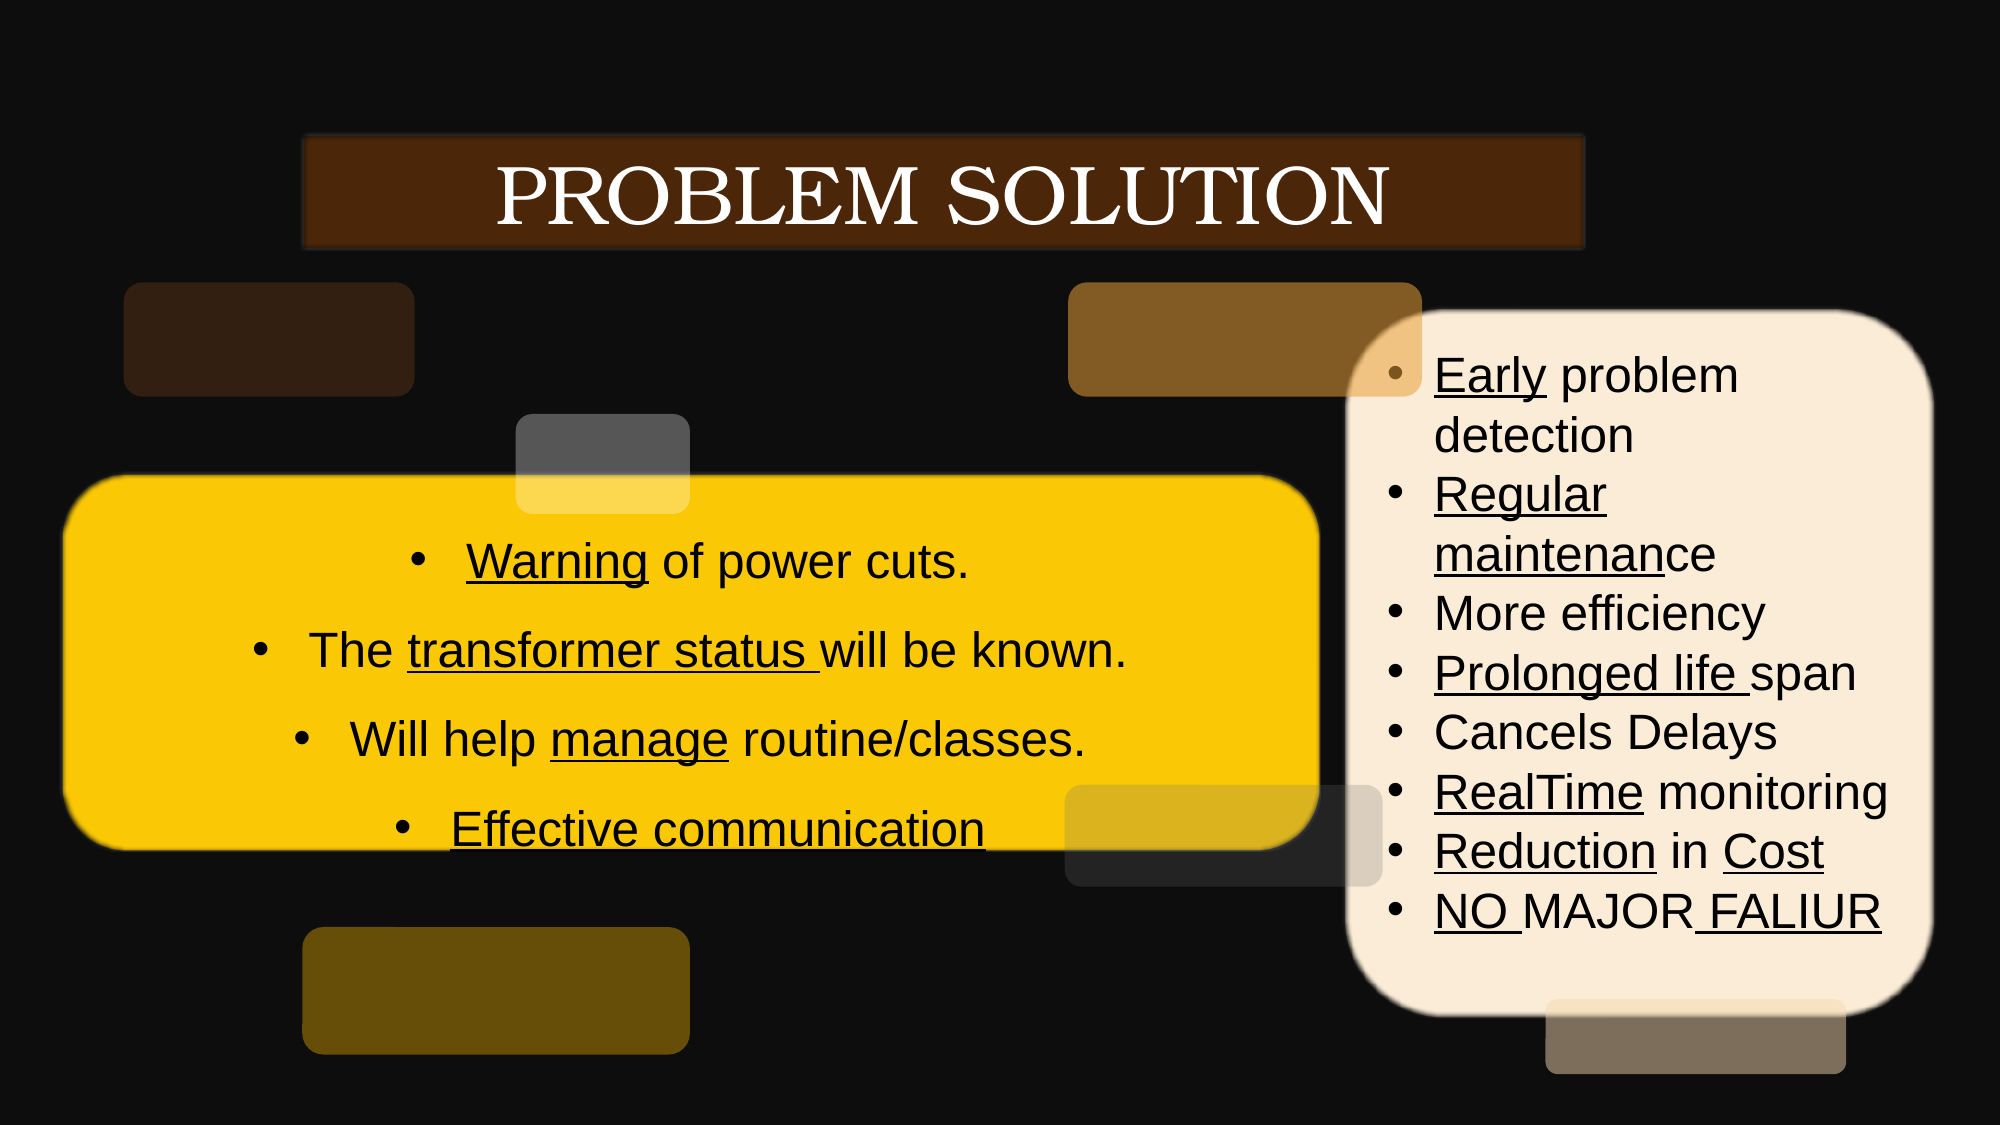

PROBLEM SOLUTION

Early problem detection
Regular maintenance
More efficiency
Prolonged life span
Cancels Delays
RealTime monitoring
Reduction in Cost
NO MAJOR FALIUR

Warning of power cuts.
The transformer status will be known.
Will help manage routine/classes.
Effective communication